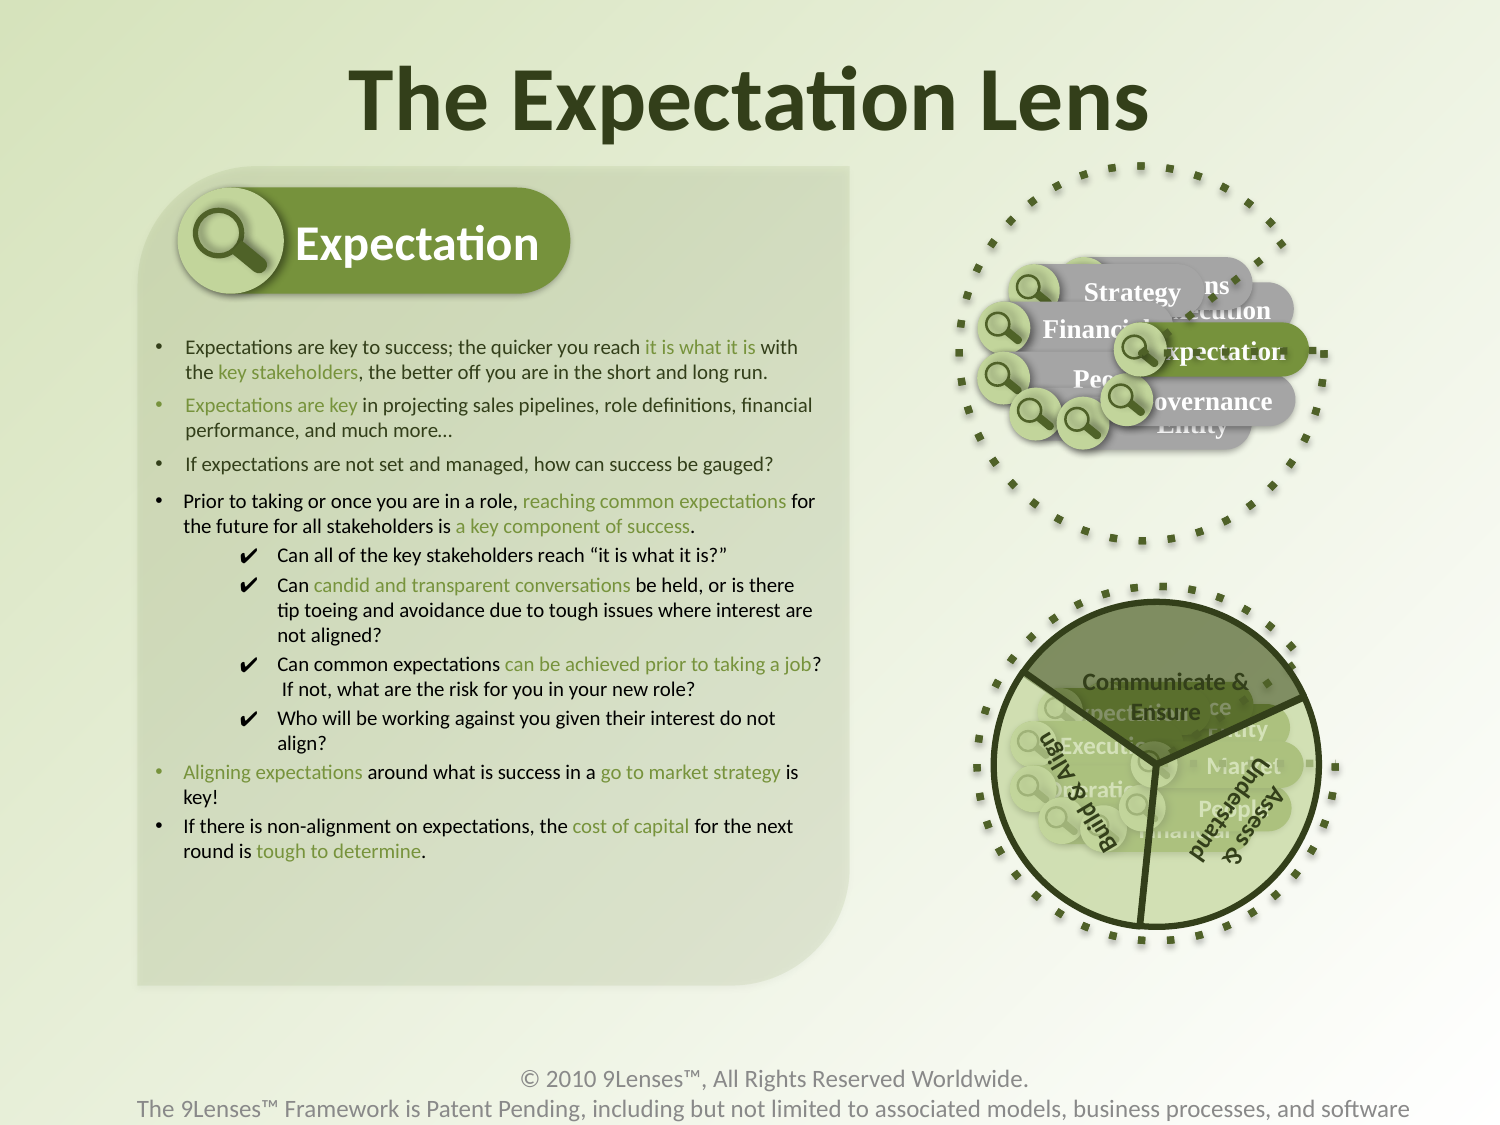

# The Expectation Lens

Operations

Strategy

Execution

Financial

Expectation

People

Governance

Market

Entity

Expectation

Expectations are key to success; the quicker you reach it is what it is with the key stakeholders, the better off you are in the short and long run.
Expectations are key in projecting sales pipelines, role definitions, financial performance, and much more…
If expectations are not set and managed, how can success be gauged?
Prior to taking or once you are in a role, reaching common expectations for the future for all stakeholders is a key component of success.
Can all of the key stakeholders reach “it is what it is?”
Can candid and transparent conversations be held, or is there tip toeing and avoidance due to tough issues where interest are not aligned?
Can common expectations can be achieved prior to taking a job?  If not, what are the risk for you in your new role?
Who will be working against you given their interest do not align?
Aligning expectations around what is success in a go to market strategy is key!
If there is non-alignment on expectations, the cost of capital for the next round is tough to determine.

Communicate & Ensure

Governance

Expectation

Entity

Execution

Market

Operations

People

Strategy

Financial

Build & Align
Assess & Understand